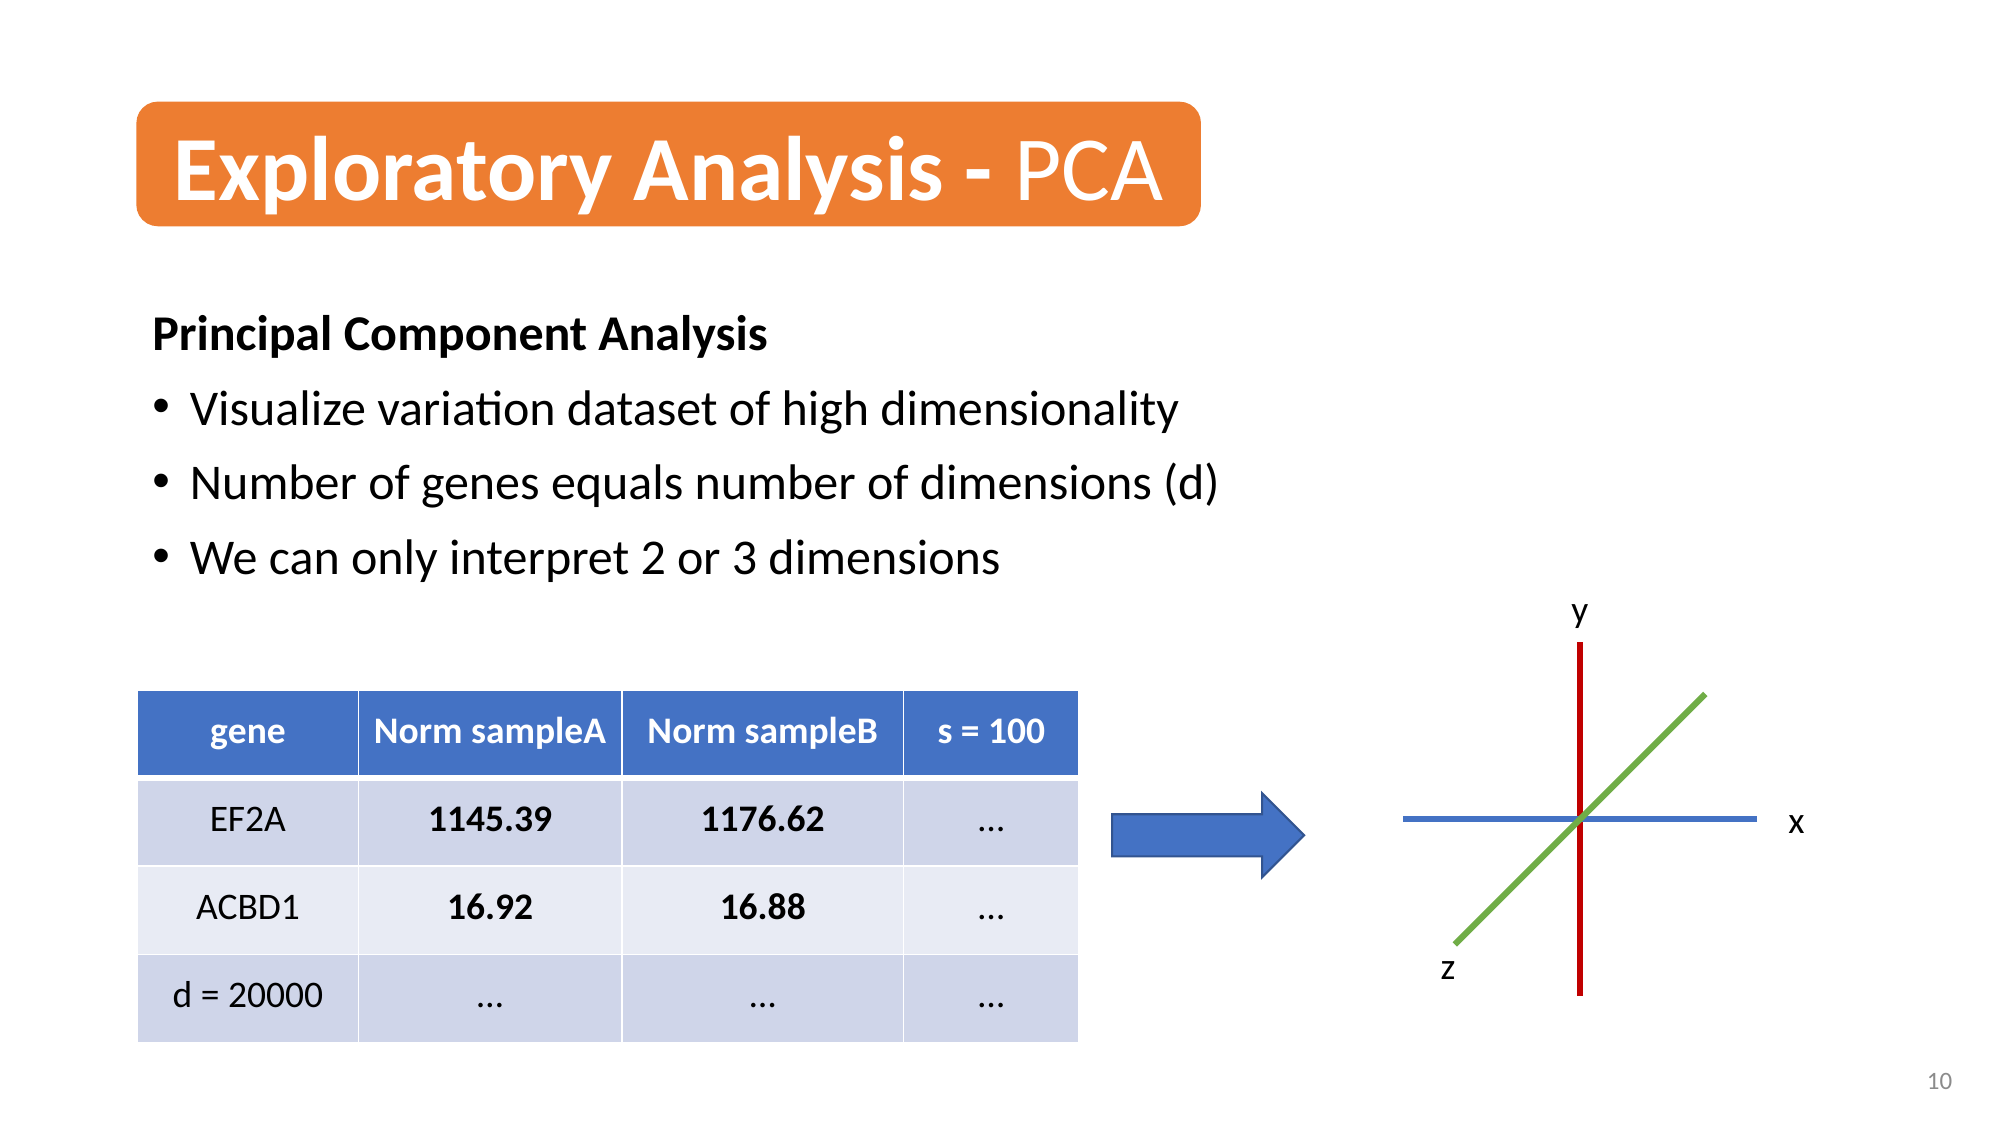

Exploratory Analysis - PCA
Principal Component Analysis
Visualize variation dataset of high dimensionality
Number of genes equals number of dimensions (d)
We can only interpret 2 or 3 dimensions
y
| gene | Norm sampleA | Norm sampleB | s = 100 |
| --- | --- | --- | --- |
| EF2A | 1145.39 | 1176.62 | … |
| ACBD1 | 16.92 | 16.88 | … |
| d = 20000 | … | … | … |
x

z
10